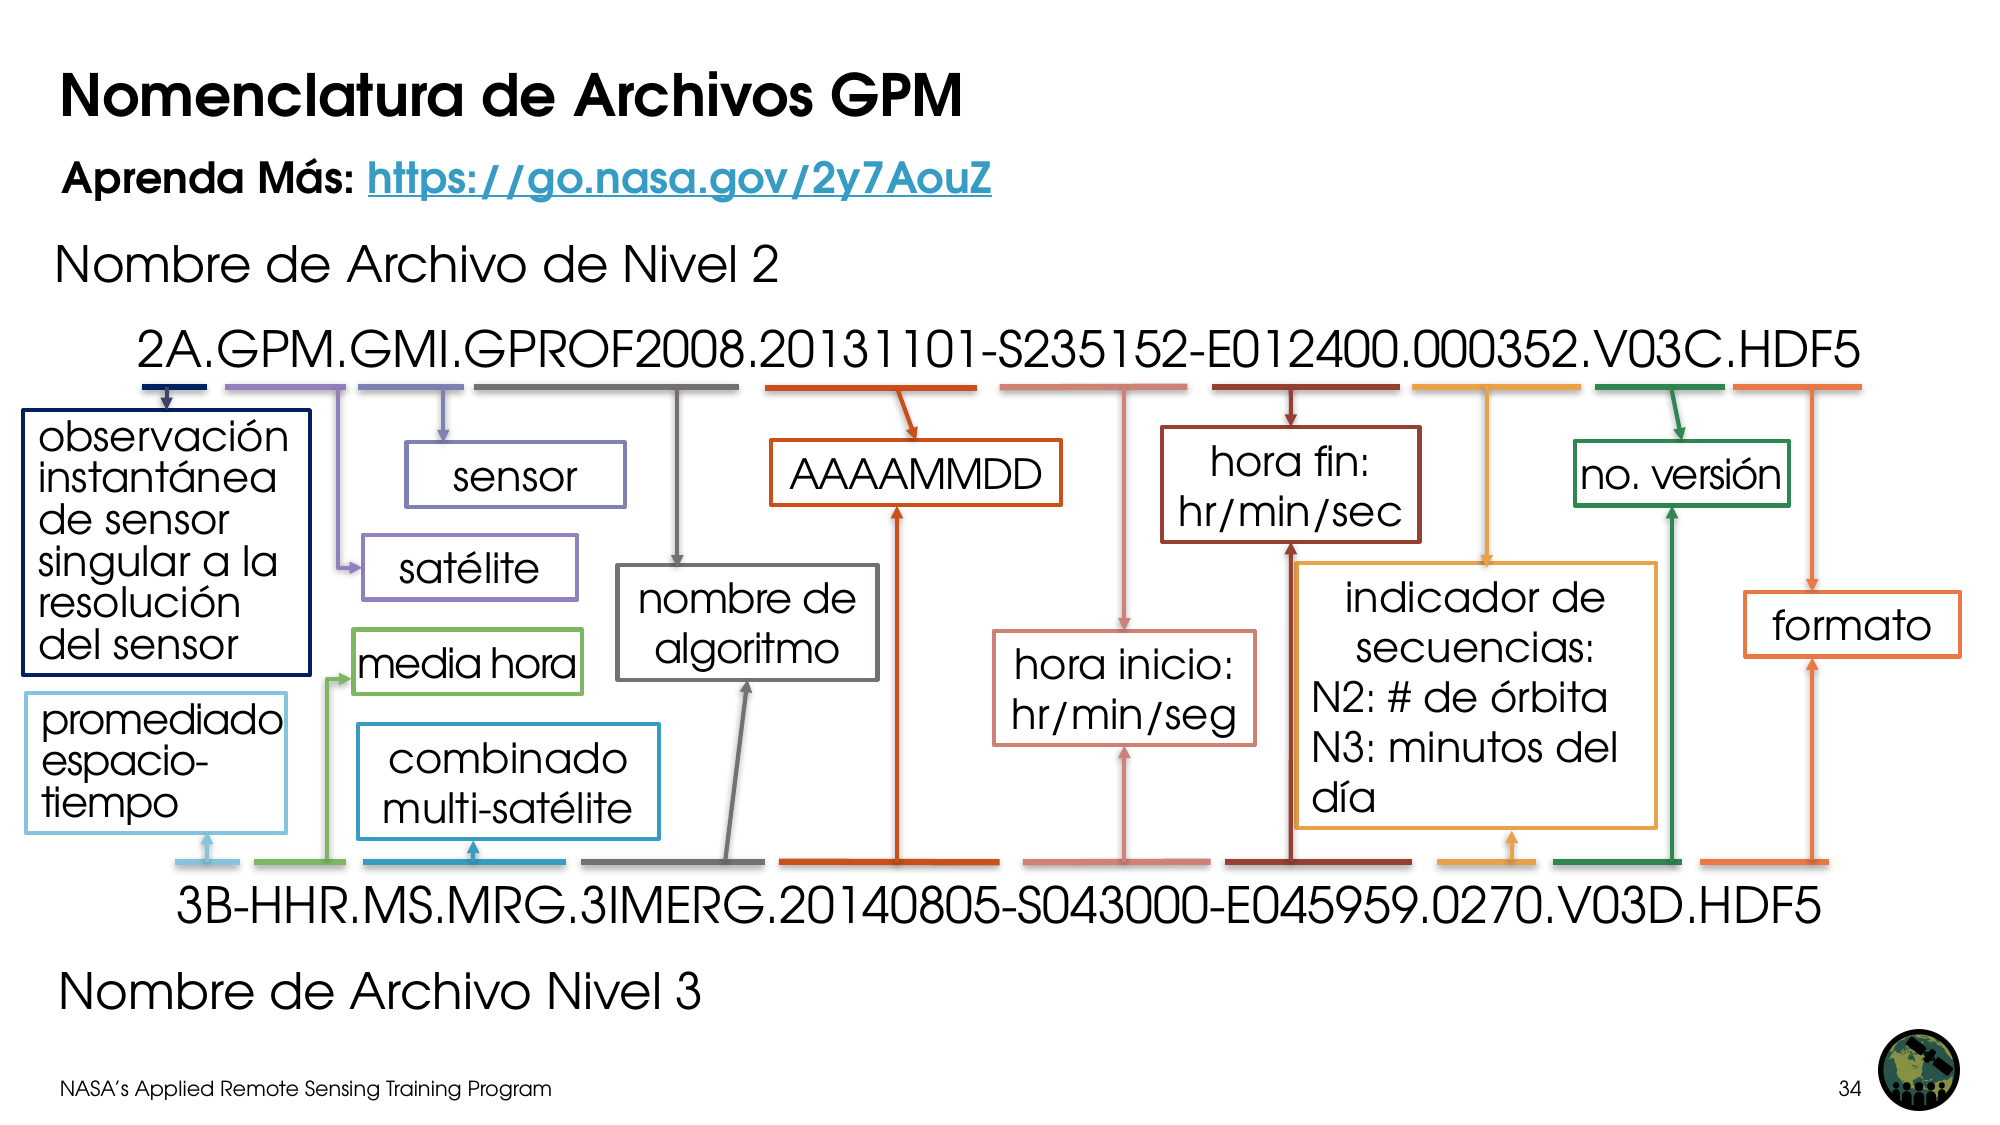

# Nomenclatura de Archivos GPM
Aprenda Más: https://go.nasa.gov/2y7AouZ
Nombre de Archivo de Nivel 2
2A.GPM.GMI.GPROF2008.20131101-S235152-E012400.000352.V03C.HDF5
observación instantánea de sensor singular a la resolución del sensor
hora fin: hr/min/sec
AAAAMMDD
no. versión
sensor
satélite
indicador de secuencias:
N2: # de órbita
N3: minutos del  día
nombre de algoritmo
formato
media hora
hora inicio: hr/min/seg
promediado espacio-tiempo
combinado multi-satélite
3B-HHR.MS.MRG.3IMERG.20140805-S043000-E045959.0270.V03D.HDF5
Nombre de Archivo Nivel 3